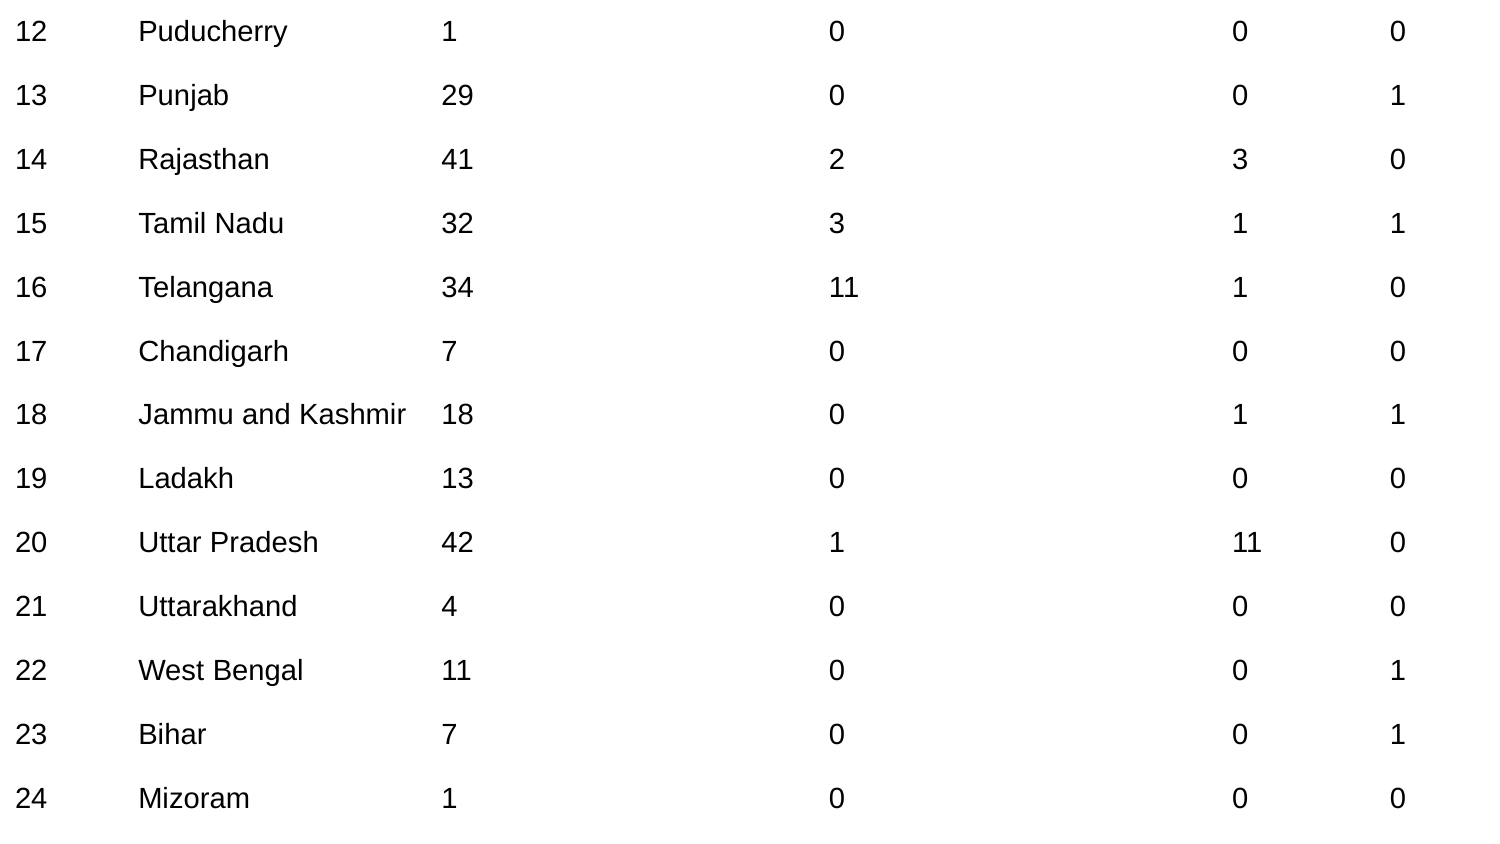

| 12 | Puducherry | 1 | 0 | 0 | 0 |
| --- | --- | --- | --- | --- | --- |
| 13 | Punjab | 29 | 0 | 0 | 1 |
| 14 | Rajasthan | 41 | 2 | 3 | 0 |
| 15 | Tamil Nadu | 32 | 3 | 1 | 1 |
| 16 | Telangana | 34 | 11 | 1 | 0 |
| 17 | Chandigarh | 7 | 0 | 0 | 0 |
| 18 | Jammu and Kashmir | 18 | 0 | 1 | 1 |
| 19 | Ladakh | 13 | 0 | 0 | 0 |
| 20 | Uttar Pradesh | 42 | 1 | 11 | 0 |
| 21 | Uttarakhand | 4 | 0 | 0 | 0 |
| 22 | West Bengal | 11 | 0 | 0 | 1 |
| 23 | Bihar | 7 | 0 | 0 | 1 |
| 24 | Mizoram | 1 | 0 | 0 | 0 |
| 25 | Goa | 6 | 0 | 0 | 0 |
| 26 | Manipur | 1 | 0 | 0 | 0 |